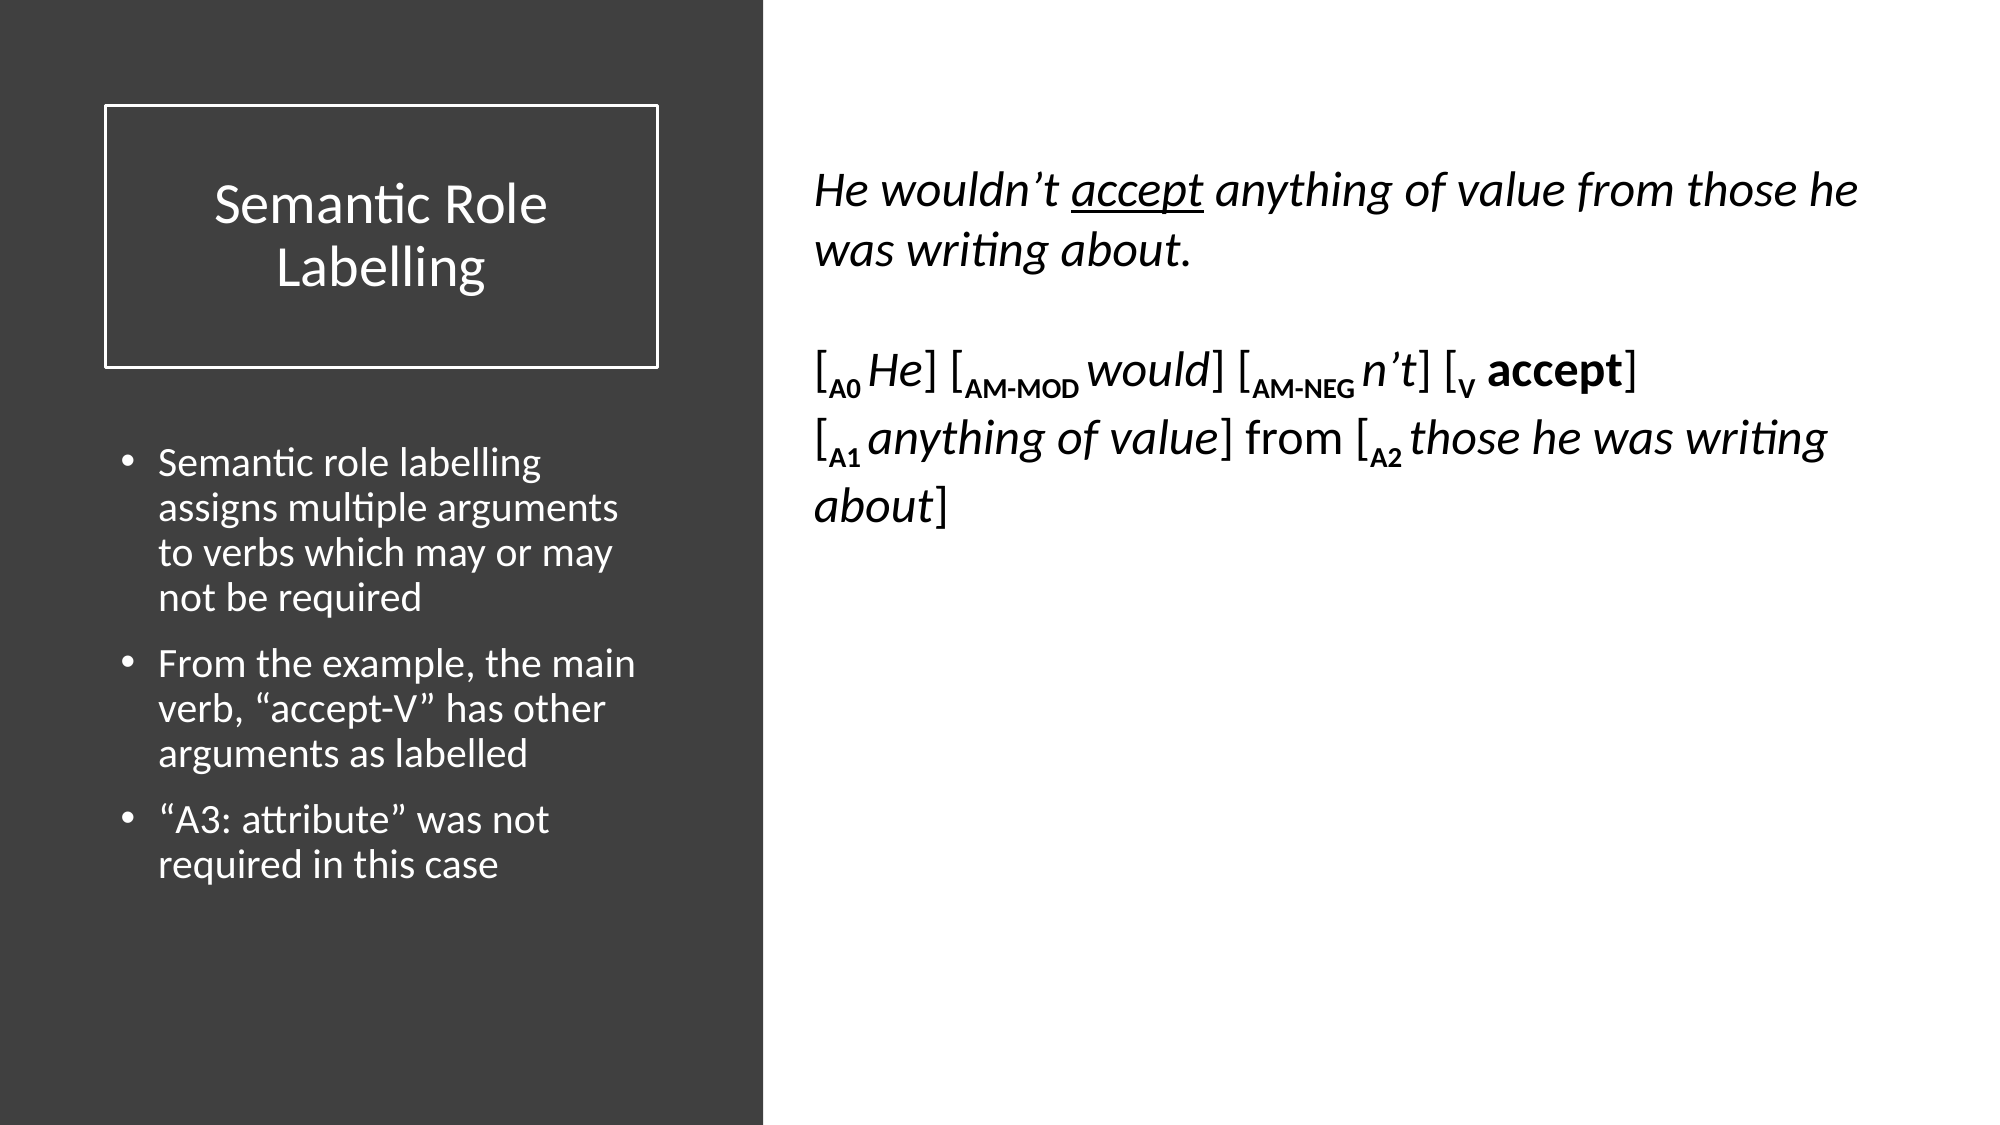

# Semantic Role Labelling
He wouldn’t accept anything of value from those he was writing about.

[A0 He] [AM-MOD would] [AM-NEG n’t] [V accept]
[A1 anything of value] from [A2 those he was writing about]
Semantic role labelling assigns multiple arguments to verbs which may or may not be required
From the example, the main verb, “accept-V” has other arguments as labelled
“A3: attribute” was not required in this case